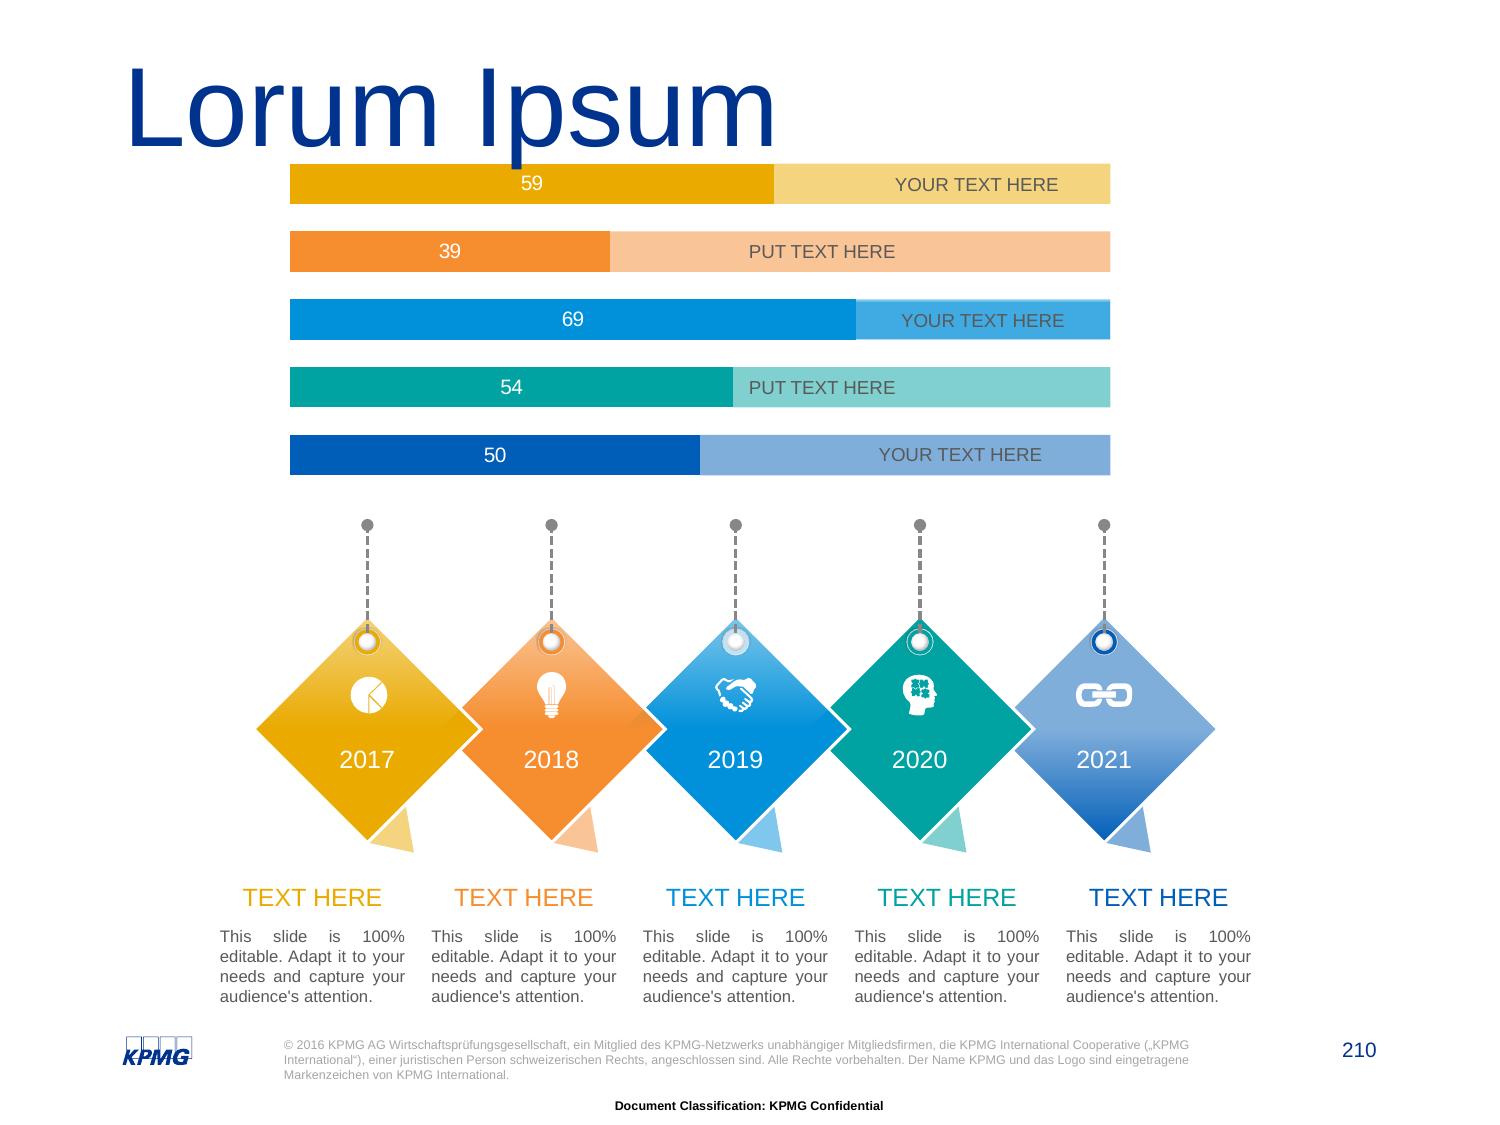

# Lorum Ipsum

### Chart

| Category | Series 1 | Series 2 |
|---|---|---|
| 50 | 50.0 | 50.0 |
| 46 | 54.0 | 46.0 |
| 31 | 69.0 | 31.0 |
| 61 | 39.0 | 61.0 |
| 41 | 59.0 | 41.0 |
YOUR TEXT HERE
PUT TEXT HERE
YOUR TEXT HERE
PUT TEXT HERE
YOUR TEXT HERE

2017

2018

2019

2020

2021
TEXT HERE
This slide is 100% editable. Adapt it to your needs and capture your audience's attention.
TEXT HERE
This slide is 100% editable. Adapt it to your needs and capture your audience's attention.
TEXT HERE
This slide is 100% editable. Adapt it to your needs and capture your audience's attention.
TEXT HERE
This slide is 100% editable. Adapt it to your needs and capture your audience's attention.
TEXT HERE
This slide is 100% editable. Adapt it to your needs and capture your audience's attention.